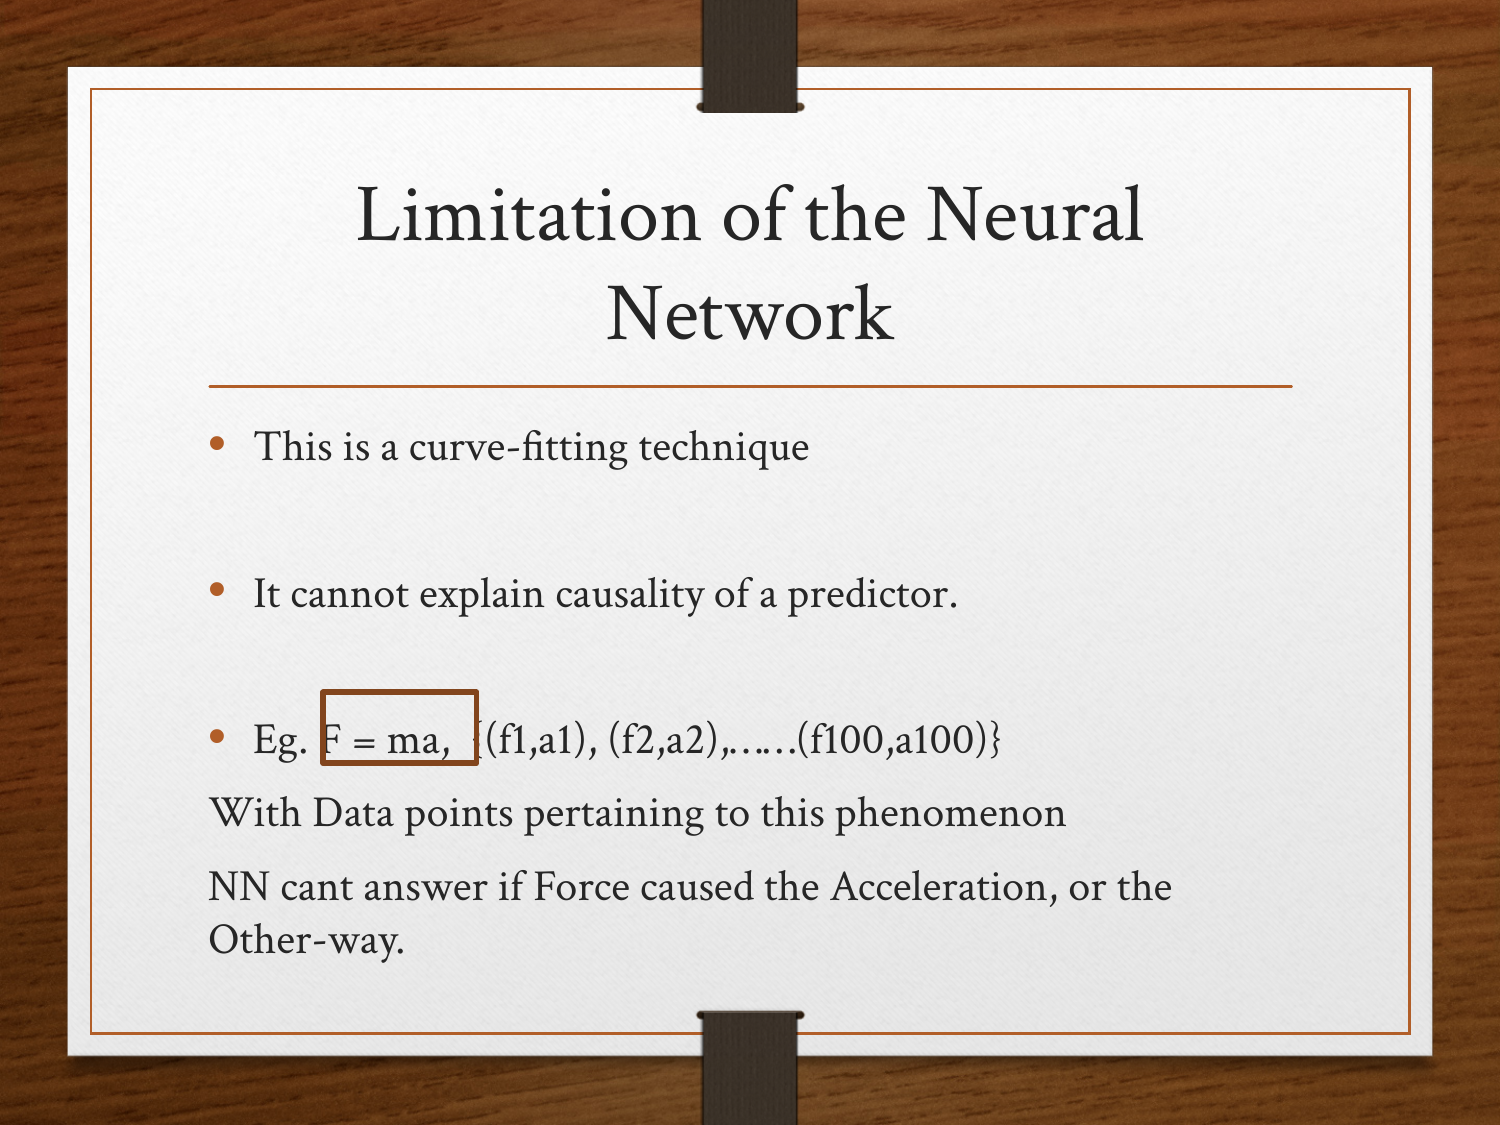

# Limitation of the Neural Network
This is a curve-fitting technique

It cannot explain causality of a predictor.

Eg. F = ma,  {(f1,a1), (f2,a2),……(f100,a100)}
With Data points pertaining to this phenomenon
NN cant answer if Force caused the Acceleration, or the Other-way.